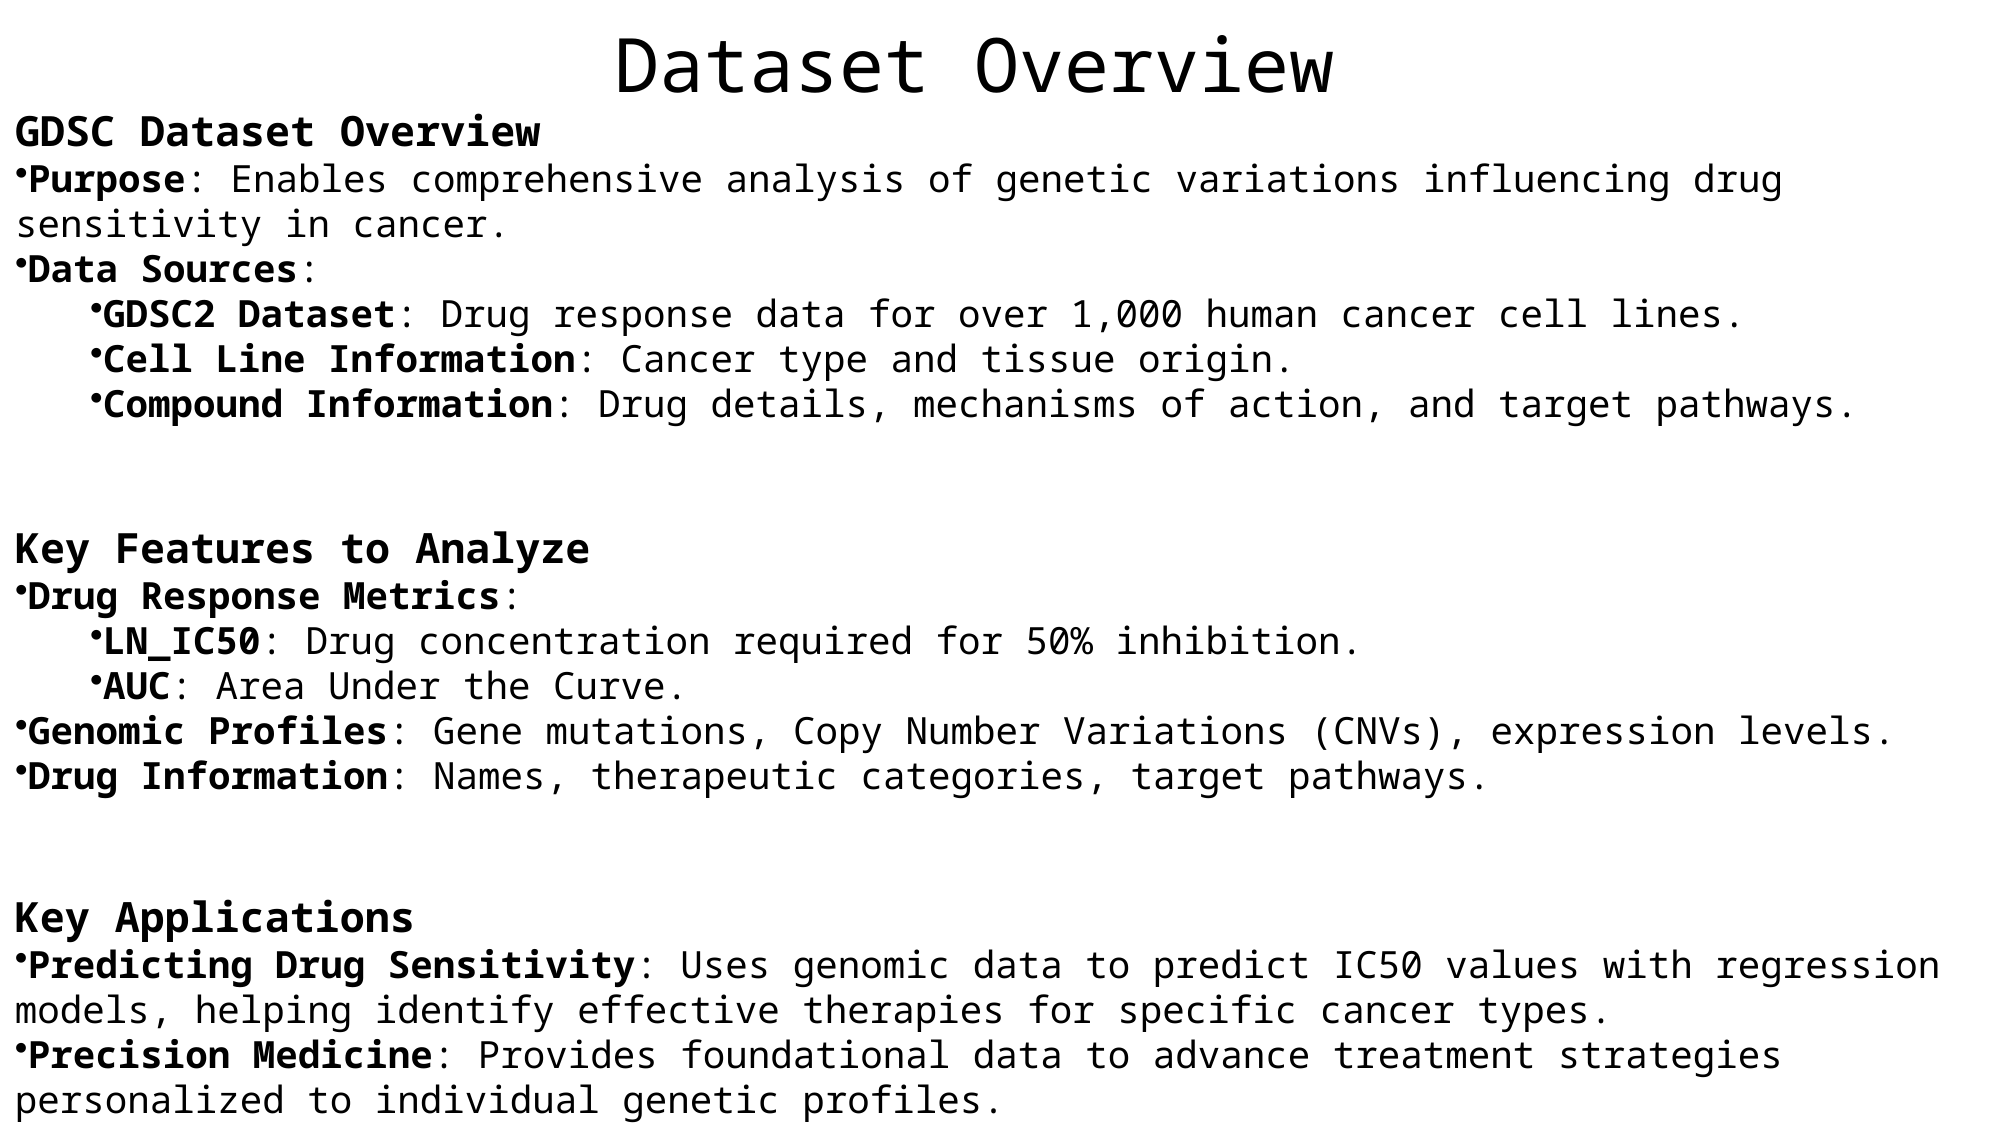

Dataset Overview
GDSC Dataset Overview
Purpose: Enables comprehensive analysis of genetic variations influencing drug sensitivity in cancer.
Data Sources:
GDSC2 Dataset: Drug response data for over 1,000 human cancer cell lines.
Cell Line Information: Cancer type and tissue origin.
Compound Information: Drug details, mechanisms of action, and target pathways.

Key Features to Analyze
Drug Response Metrics:
LN_IC50: Drug concentration required for 50% inhibition.
AUC: Area Under the Curve.
Genomic Profiles: Gene mutations, Copy Number Variations (CNVs), expression levels.
Drug Information: Names, therapeutic categories, target pathways.

Key Applications
Predicting Drug Sensitivity: Uses genomic data to predict IC50 values with regression models, helping identify effective therapies for specific cancer types.
Precision Medicine: Provides foundational data to advance treatment strategies personalized to individual genetic profiles.